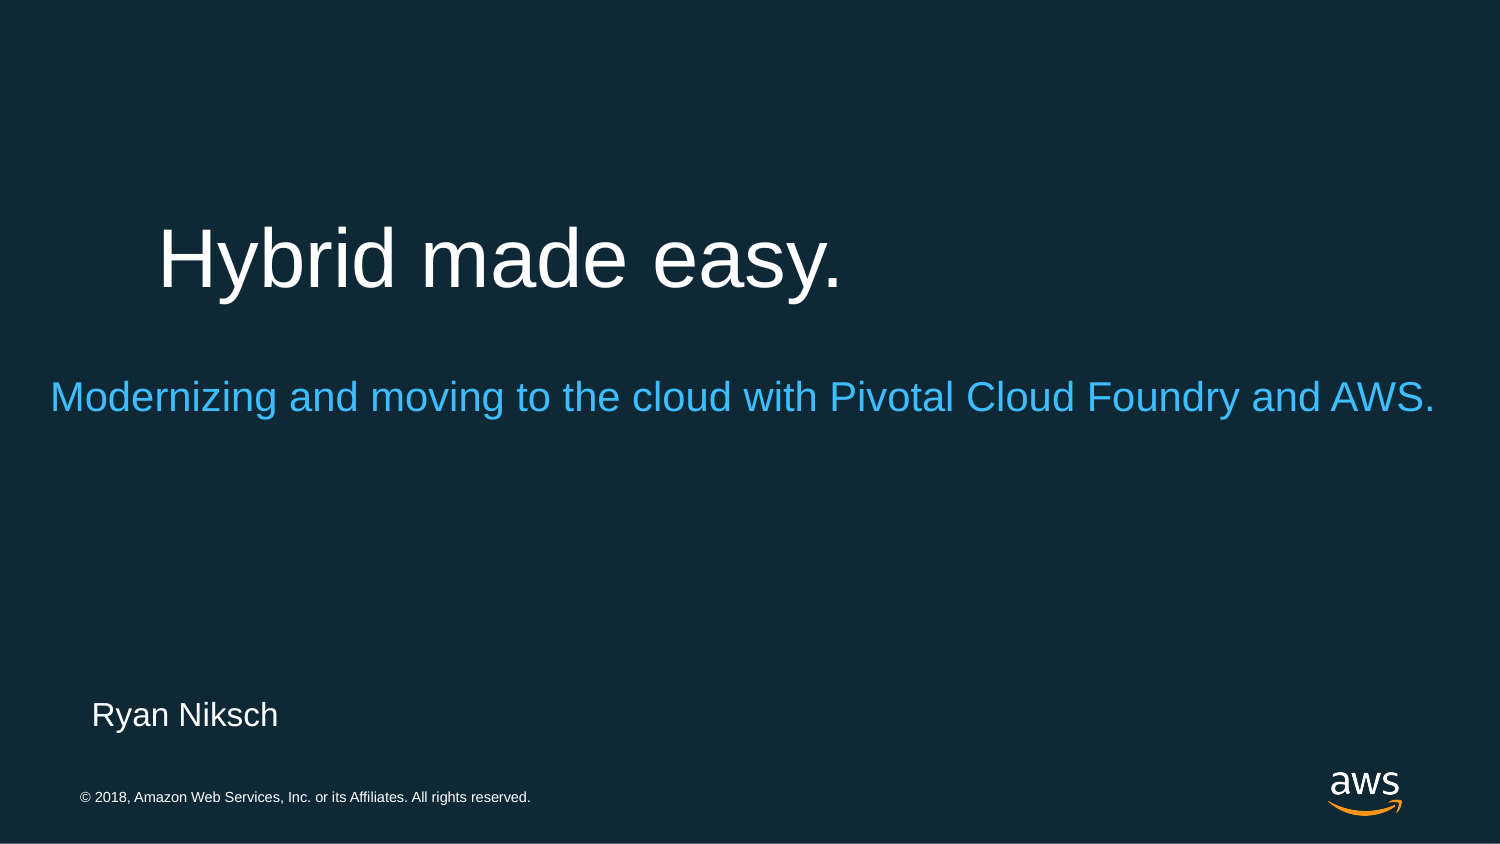

Hybrid made easy.
Modernizing and moving to the cloud with Pivotal Cloud Foundry and AWS.

Ryan Niksch